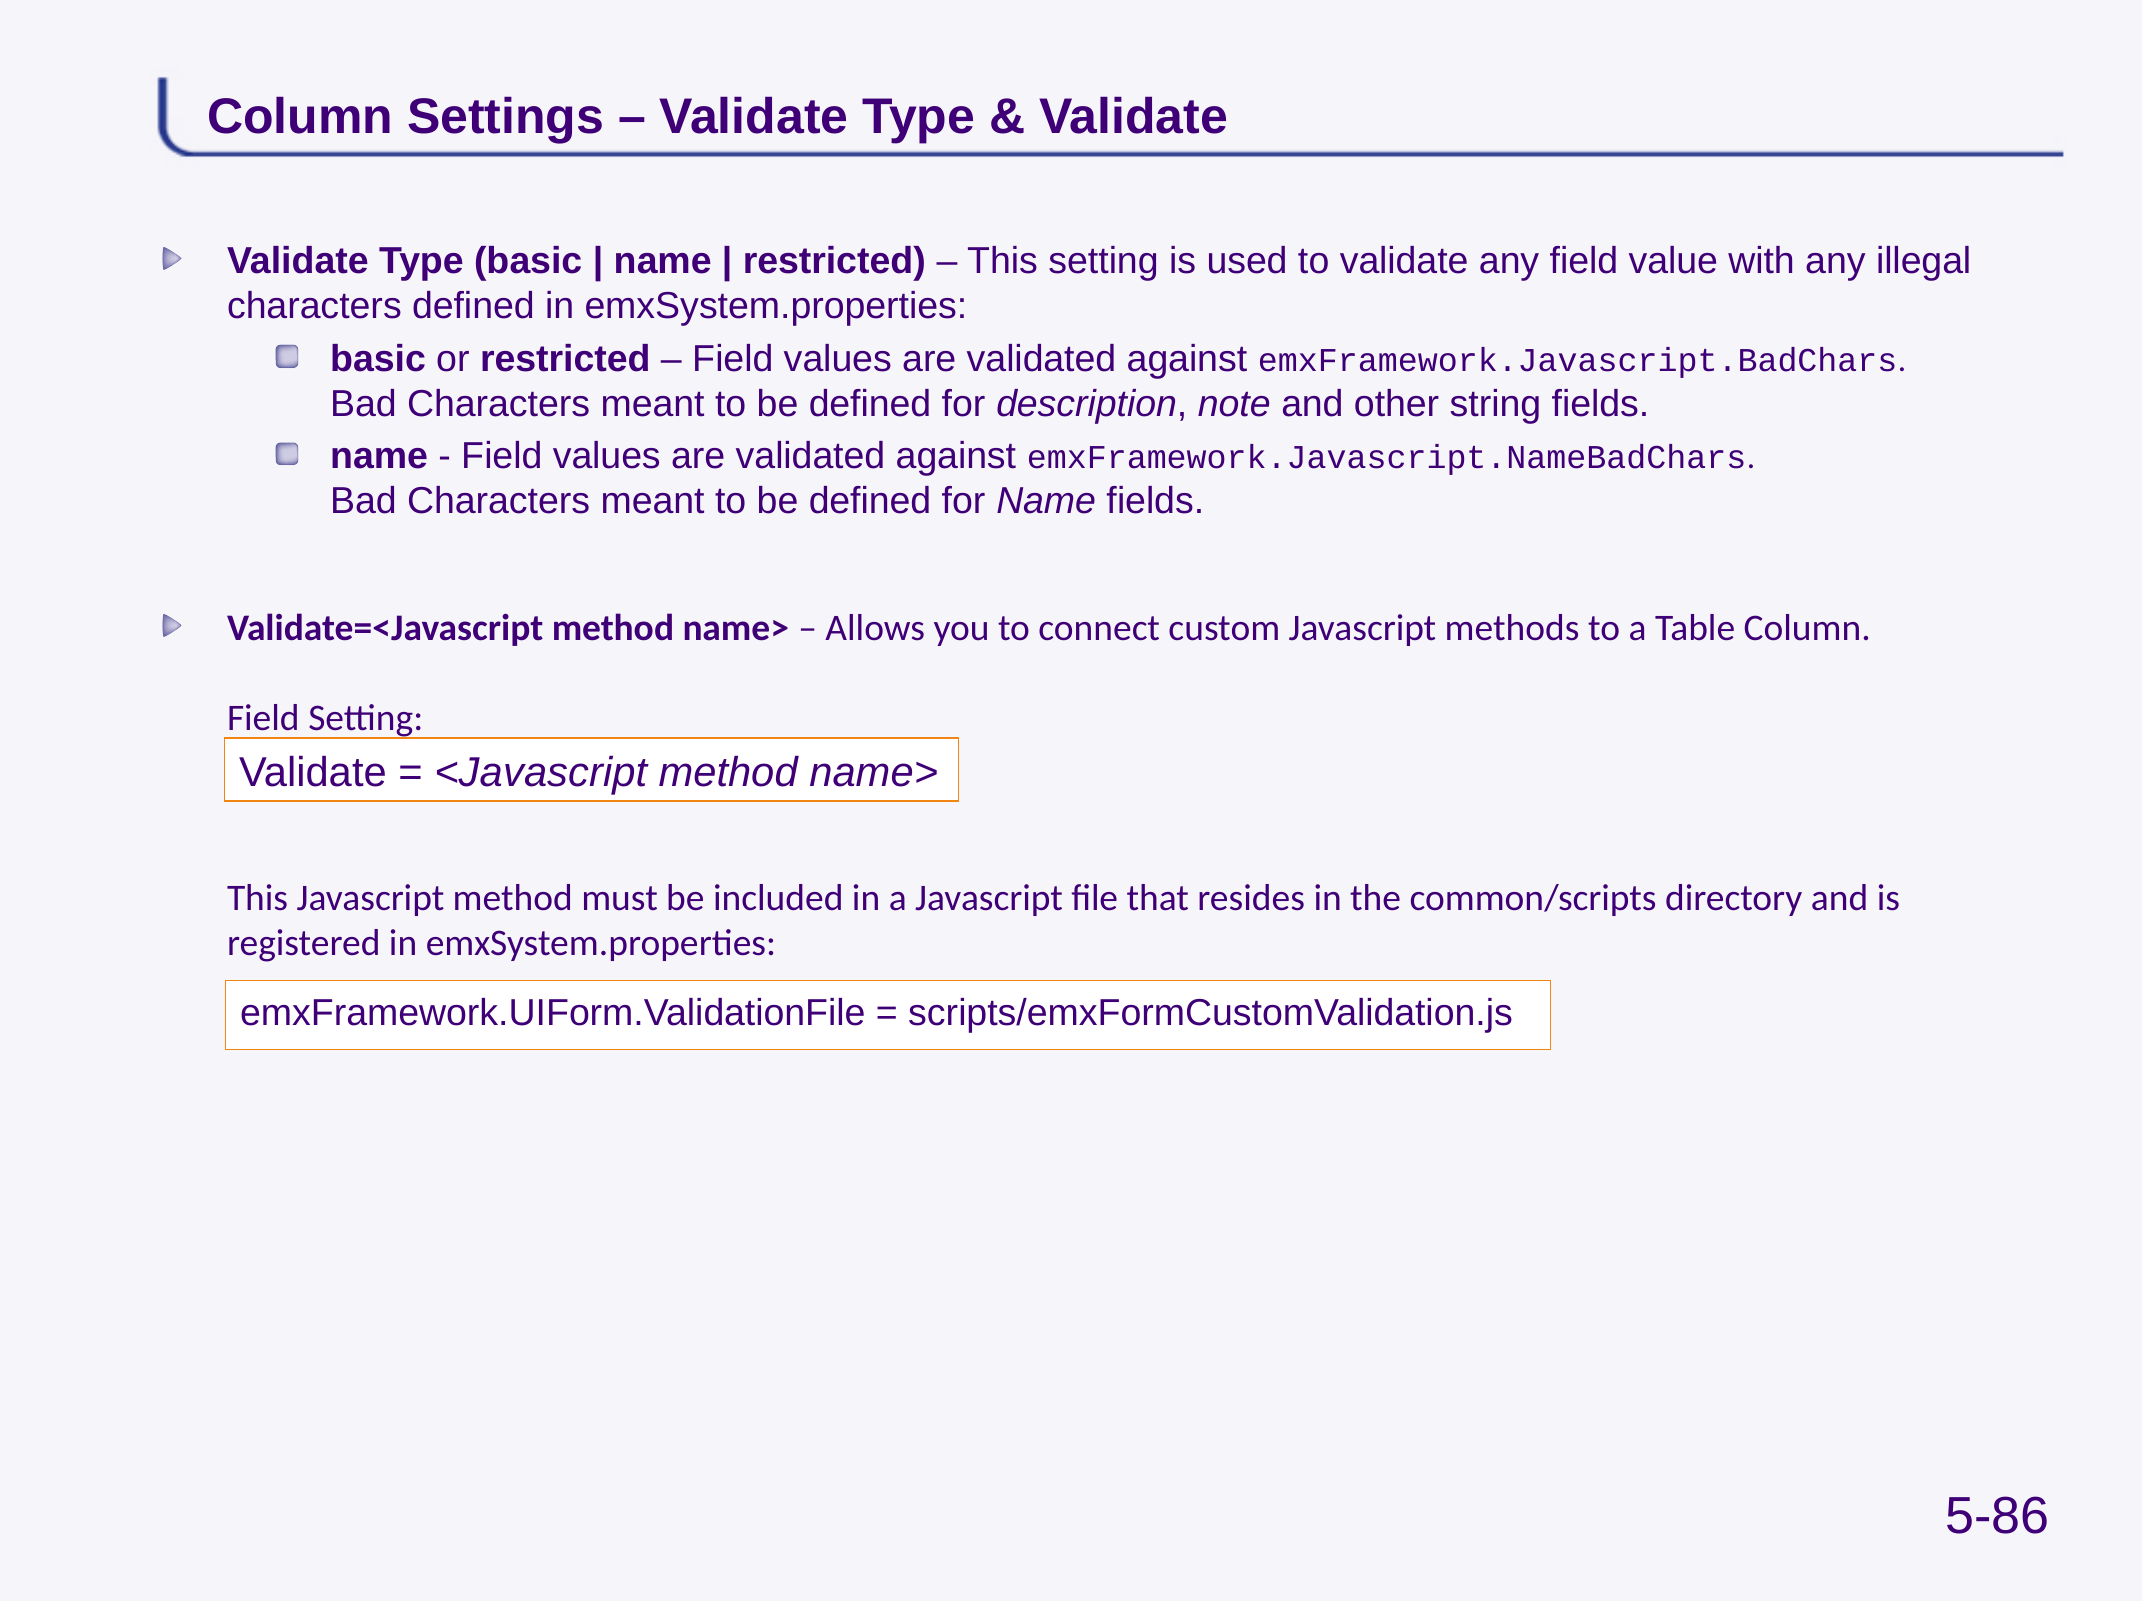

# Column Settings – Validate Type & Validate
Validate Type (basic | name | restricted) – This setting is used to validate any field value with any illegal characters defined in emxSystem.properties:
basic or restricted – Field values are validated against emxFramework.Javascript.BadChars.
Bad Characters meant to be defined for description, note and other string fields.
name - Field values are validated against emxFramework.Javascript.NameBadChars.
Bad Characters meant to be defined for Name fields.

Validate=<Javascript method name> – Allows you to connect custom Javascript methods to a Table Column.
Field Setting:
This Javascript method must be included in a Javascript file that resides in the common/scripts directory and is registered in emxSystem.properties:

Validate = <Javascript method name>
emxFramework.UIForm.ValidationFile = scripts/emxFormCustomValidation.js
5-86